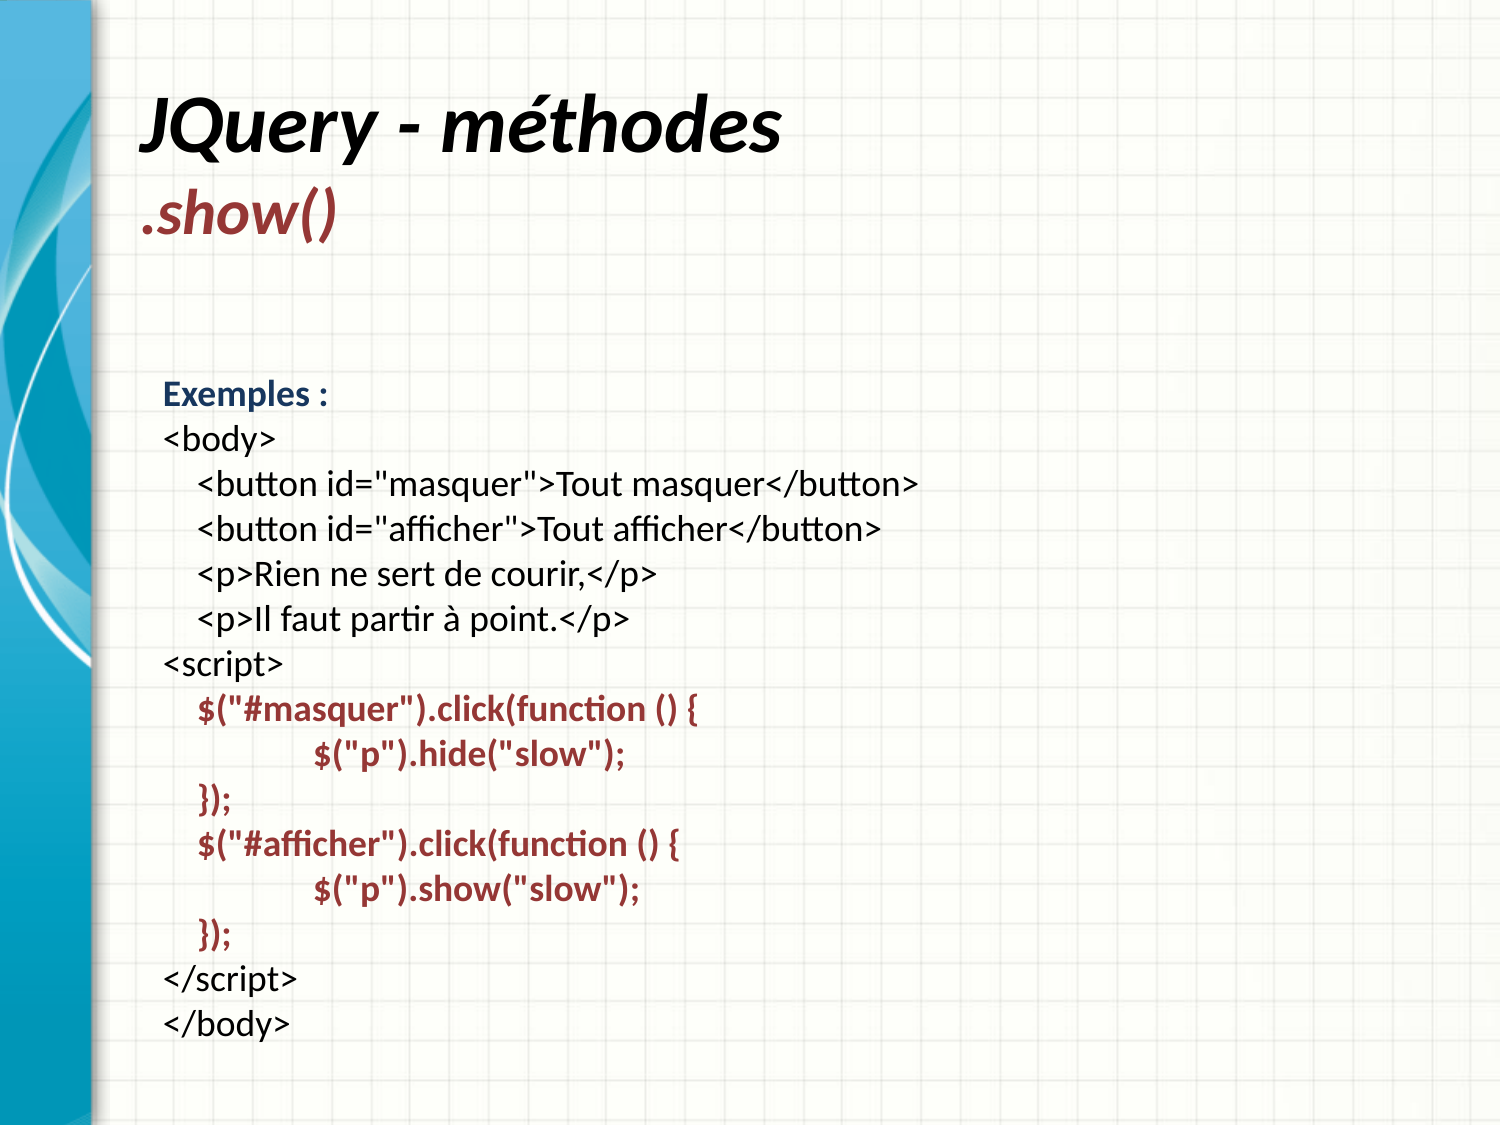

# JQuery - méthodes .show()
Exemples :
<body>
    <button id="masquer">Tout masquer</button>
    <button id="afficher">Tout afficher</button>
    <p>Rien ne sert de courir,</p>
    <p>Il faut partir à point.</p>
<script>
    $("#masquer").click(function () {
	$("p").hide("slow");
    });
    $("#afficher").click(function () {
	$("p").show("slow");
    });
</script>
</body>